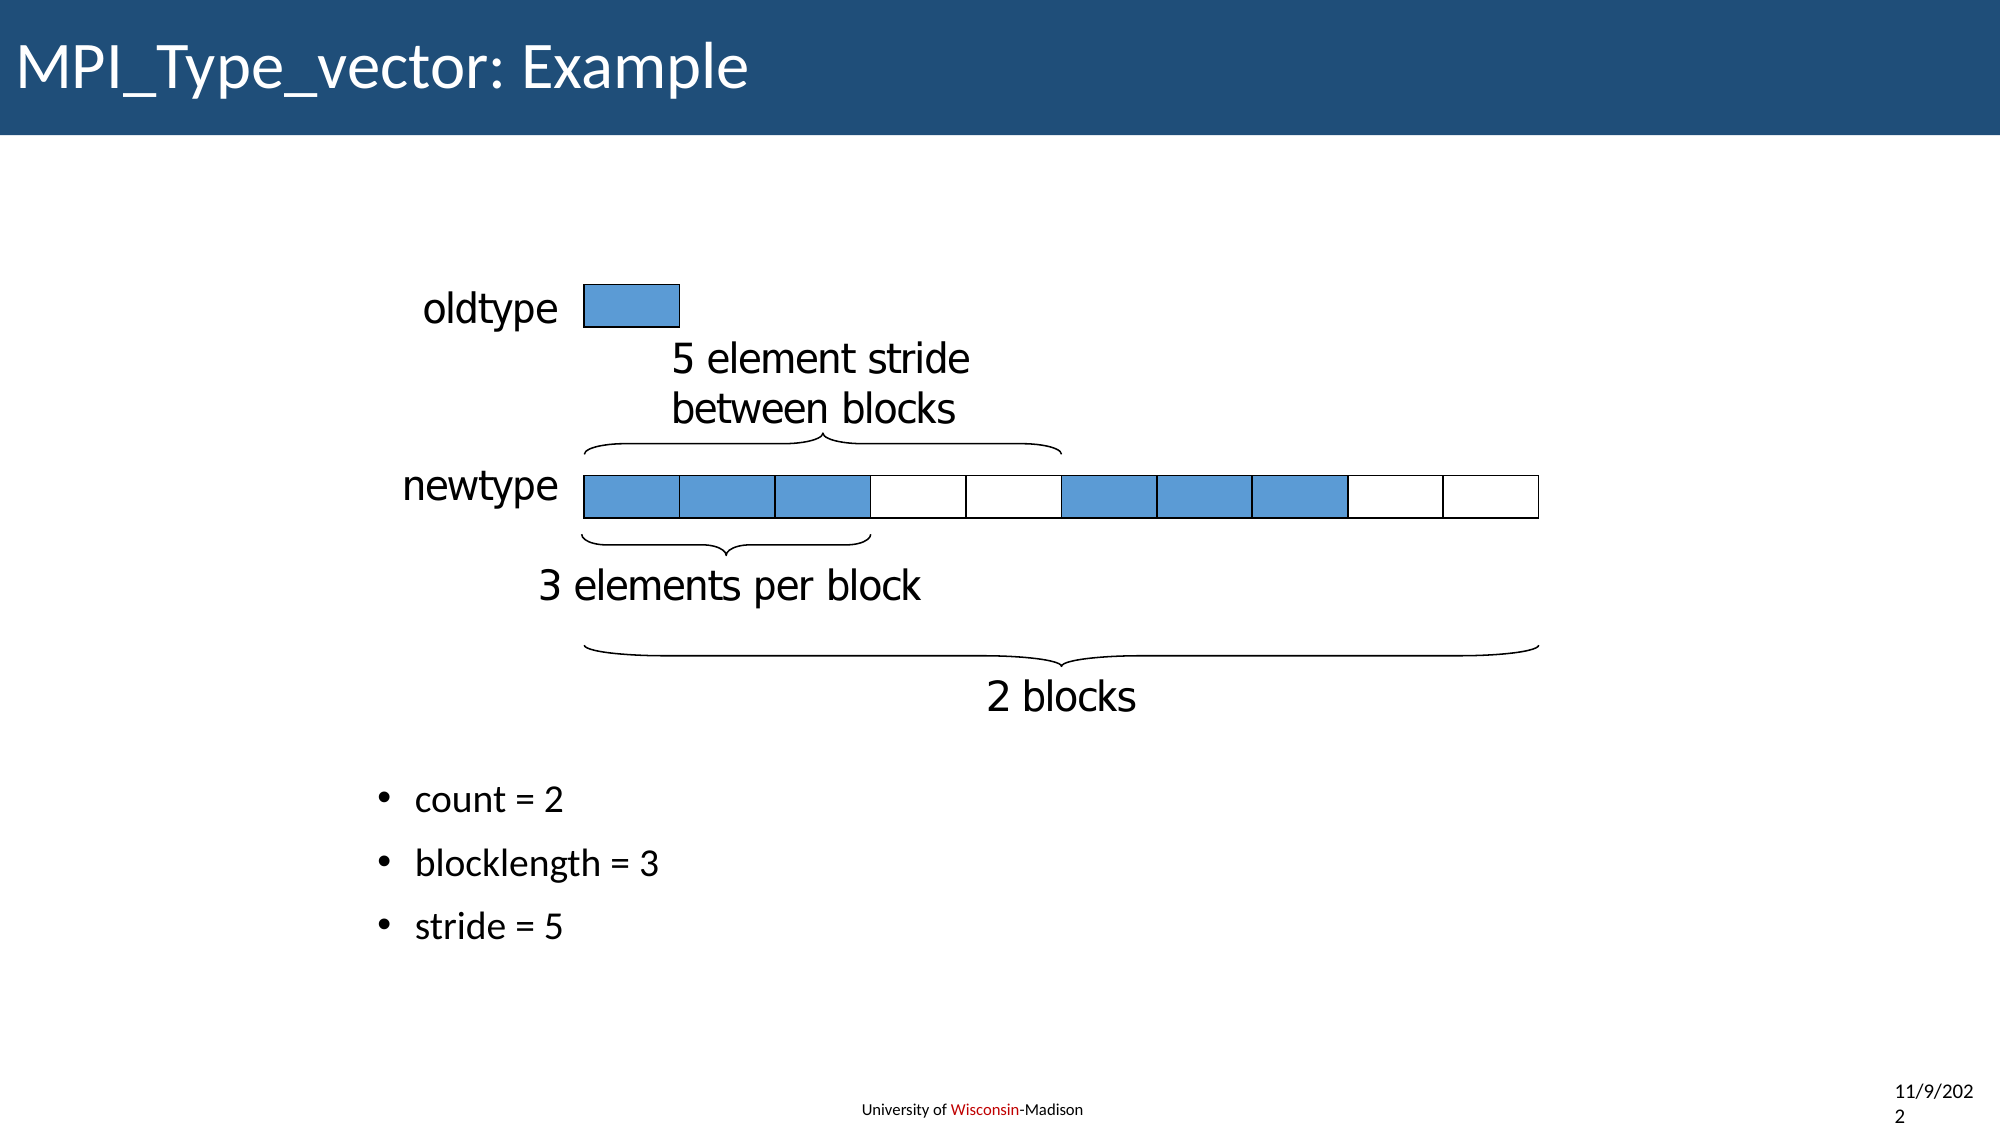

# MPI_Type_vector: Example
 oldtype

5 element stride
between blocks
newtype
3 elements per block
2 blocks
count = 2
blocklength = 3
stride = 5
11/9/2022